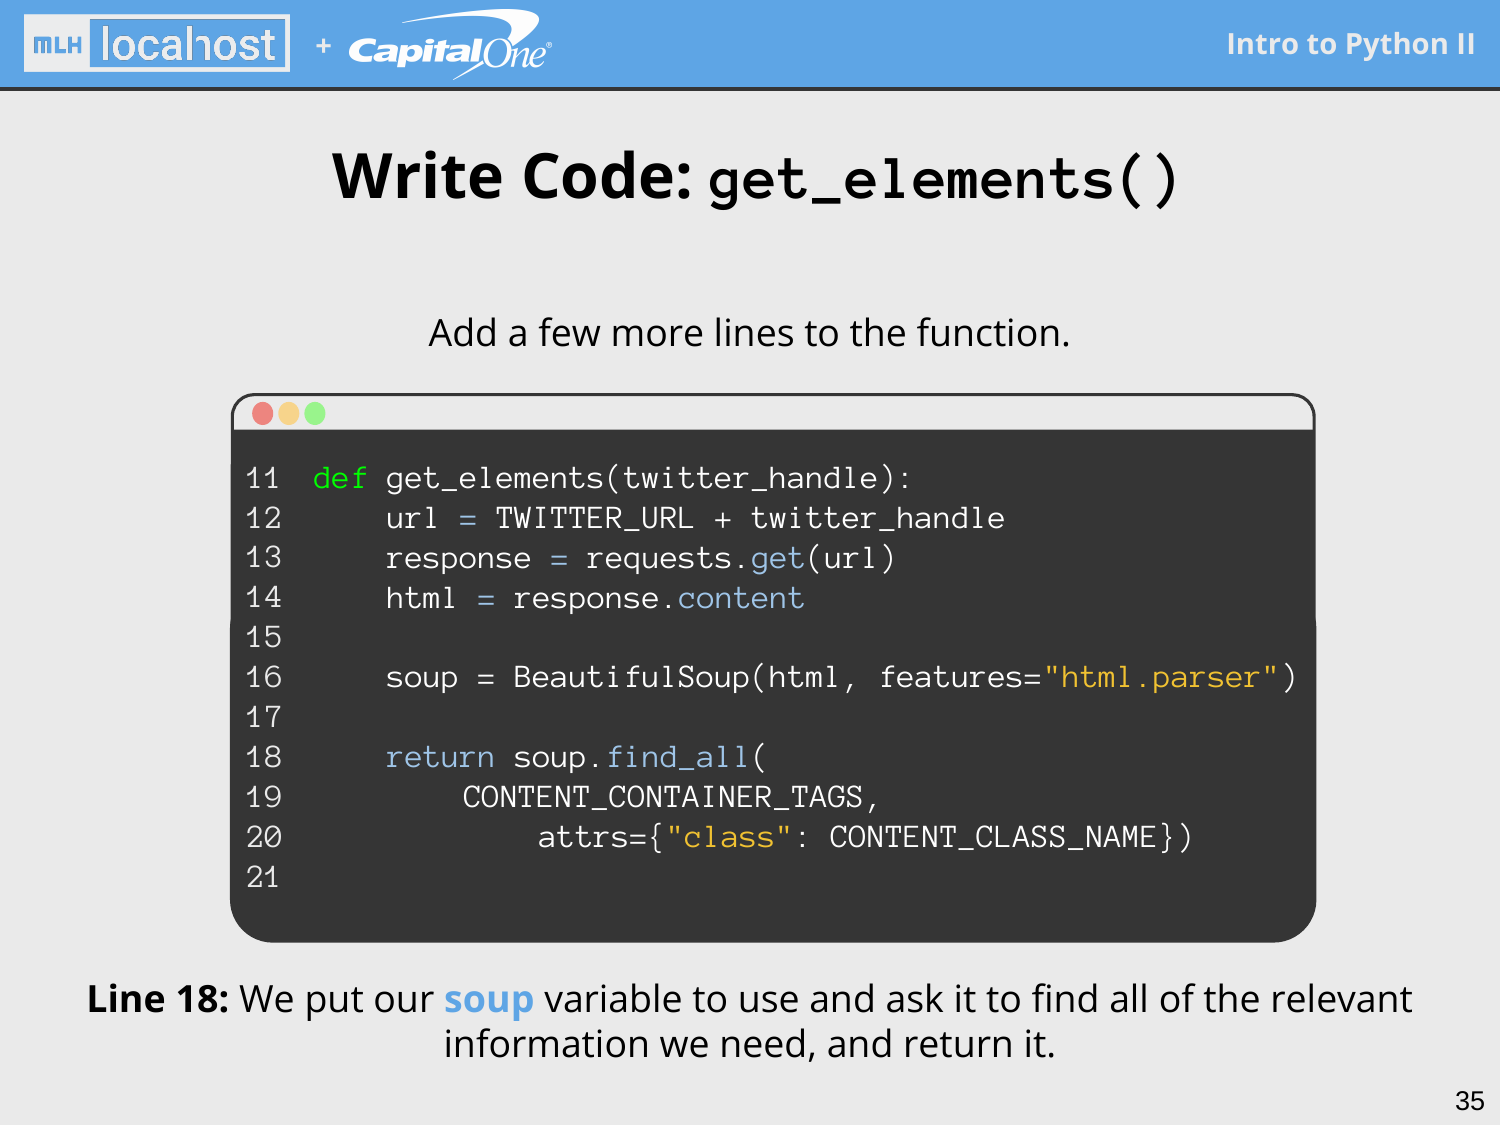

Write Code: get_elements()
Add a few more lines to the function.

11
12
13
14
15
16
17
18
19
20
21

def get_elements(twitter_handle):
    url = TWITTER_URL + twitter_handle
    response = requests.get(url)
    html = response.content

    soup = BeautifulSoup(html, features="html.parser")

    return soup.find_all(
CONTENT_CONTAINER_TAGS,
	attrs={"class": CONTENT_CLASS_NAME})

Line 18: We put our soup variable to use and ask it to find all of the relevant information we need, and return it.